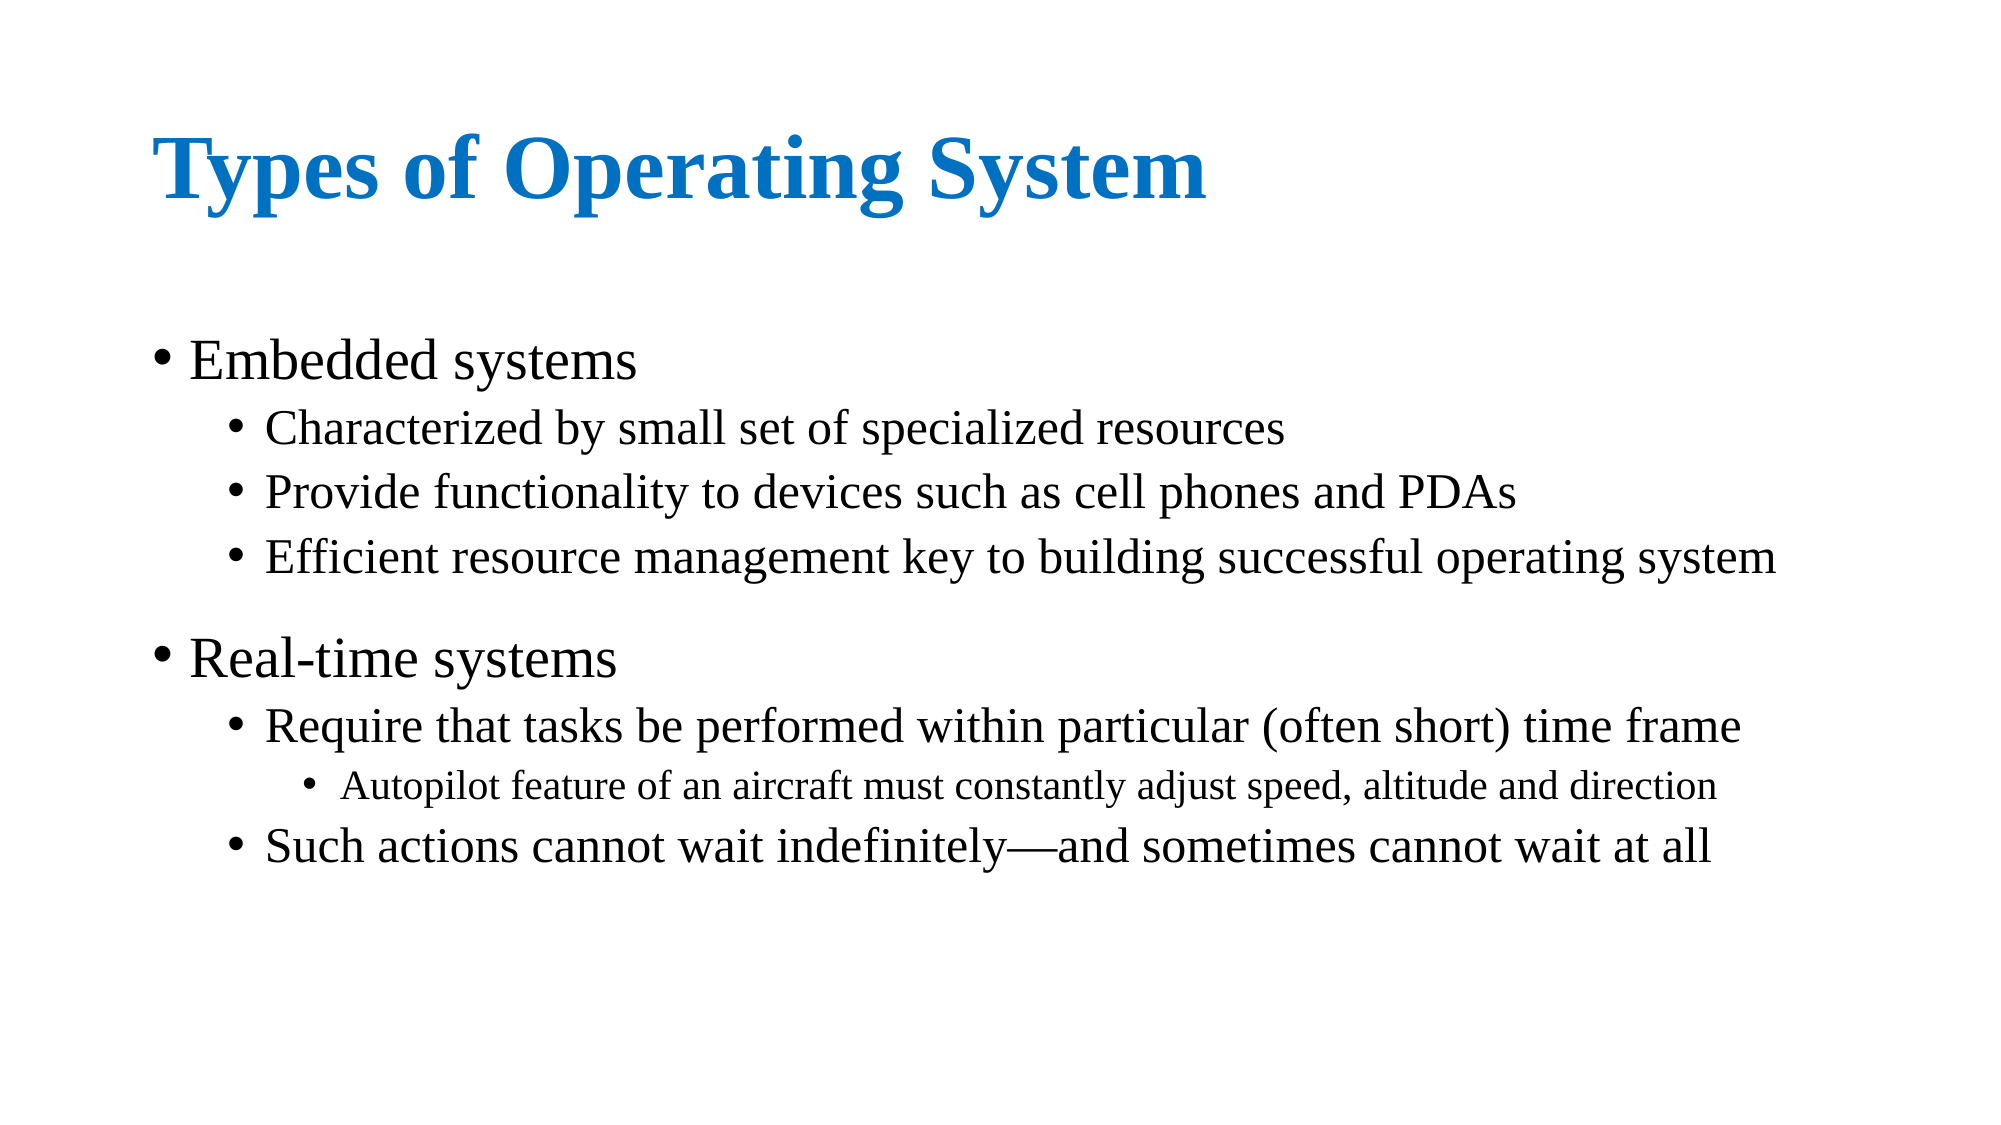

# Types of Operating System
Embedded systems
Characterized by small set of specialized resources
Provide functionality to devices such as cell phones and PDAs
Efficient resource management key to building successful operating system
Real-time systems
Require that tasks be performed within particular (often short) time frame
Autopilot feature of an aircraft must constantly adjust speed, altitude and direction
Such actions cannot wait indefinitely—and sometimes cannot wait at all